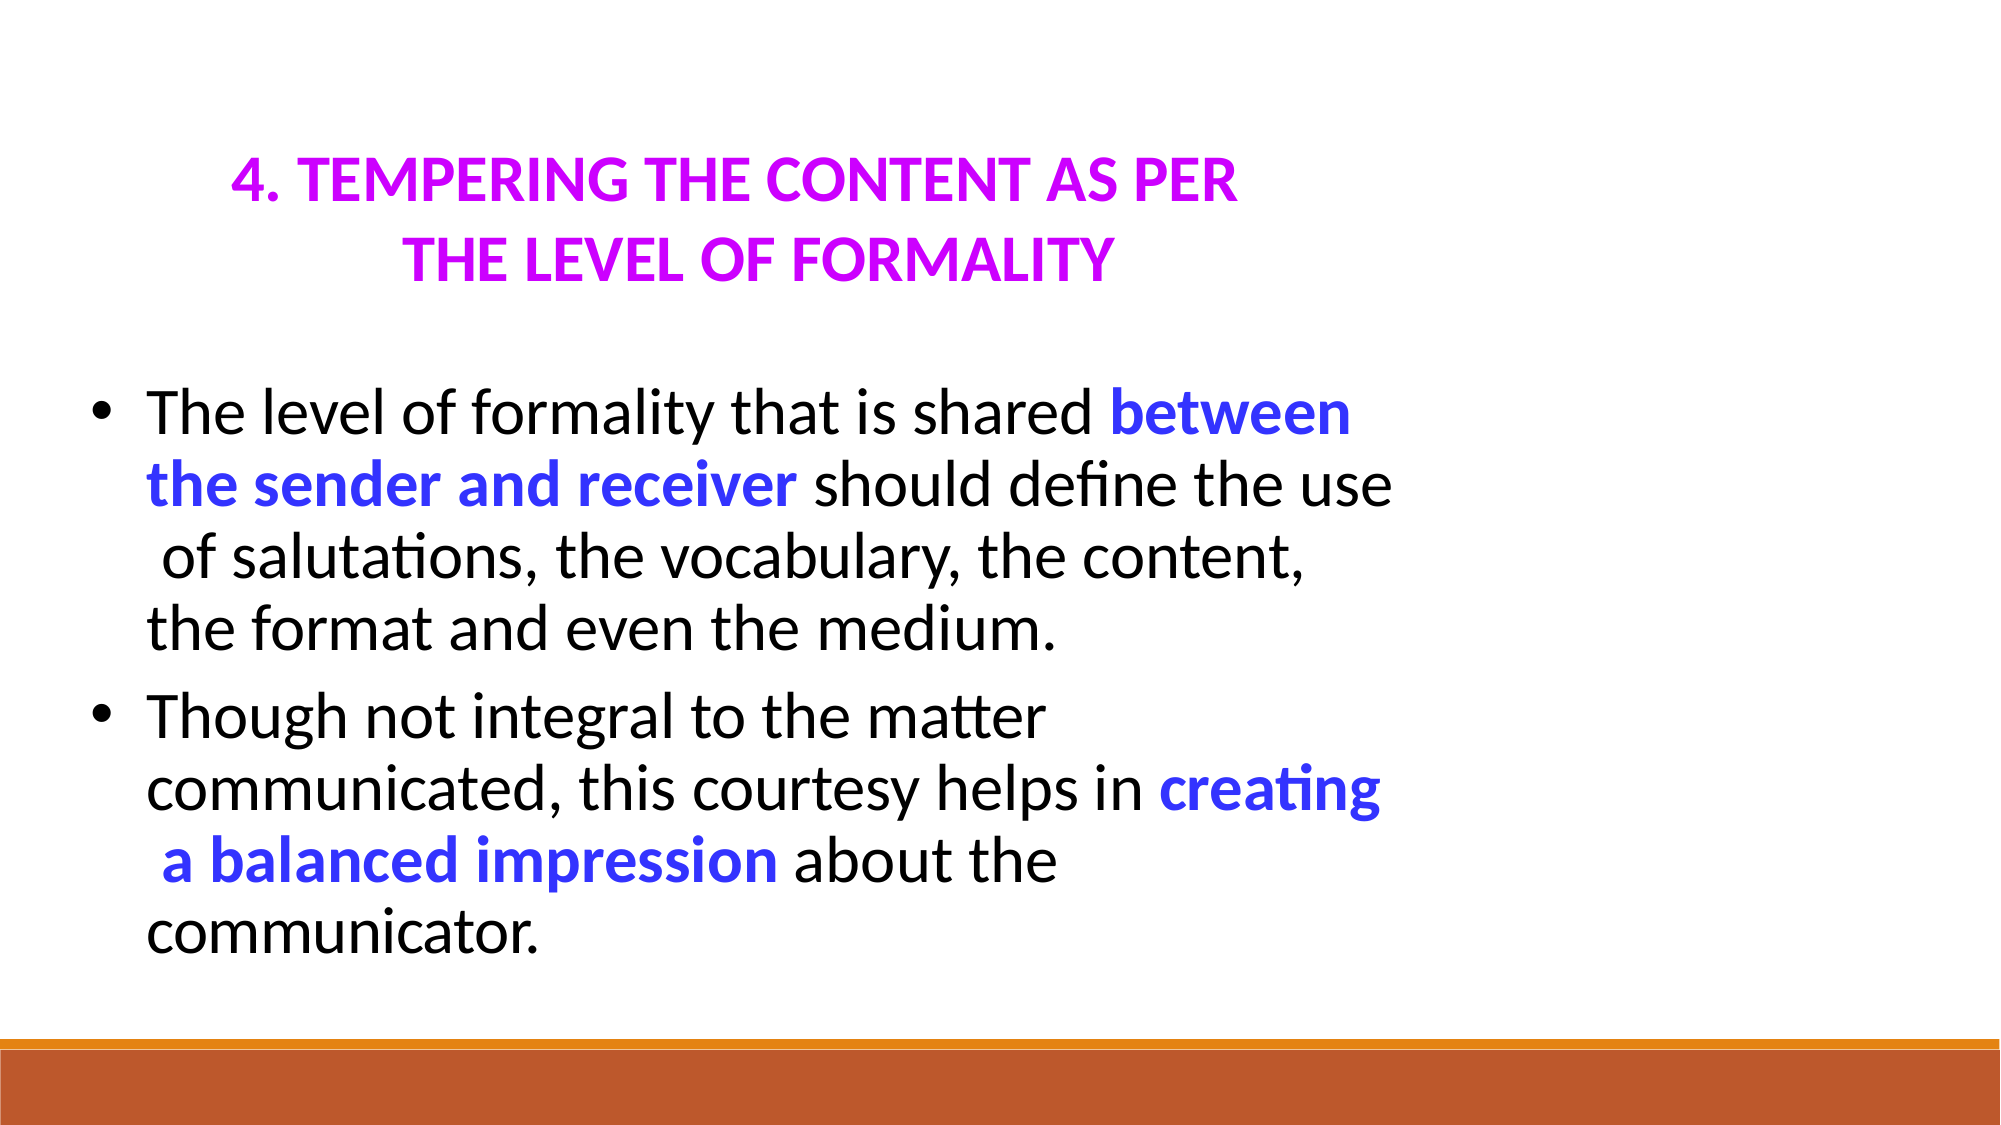

4. TEMPERING THE CONTENT AS PER  THE LEVEL OF FORMALITY

The level of formality that is shared between  the sender and receiver should define the use  of salutations, the vocabulary, the content,  the format and even the medium.
Though not integral to the matter  communicated, this courtesy helps in creating  a balanced impression about the  communicator.